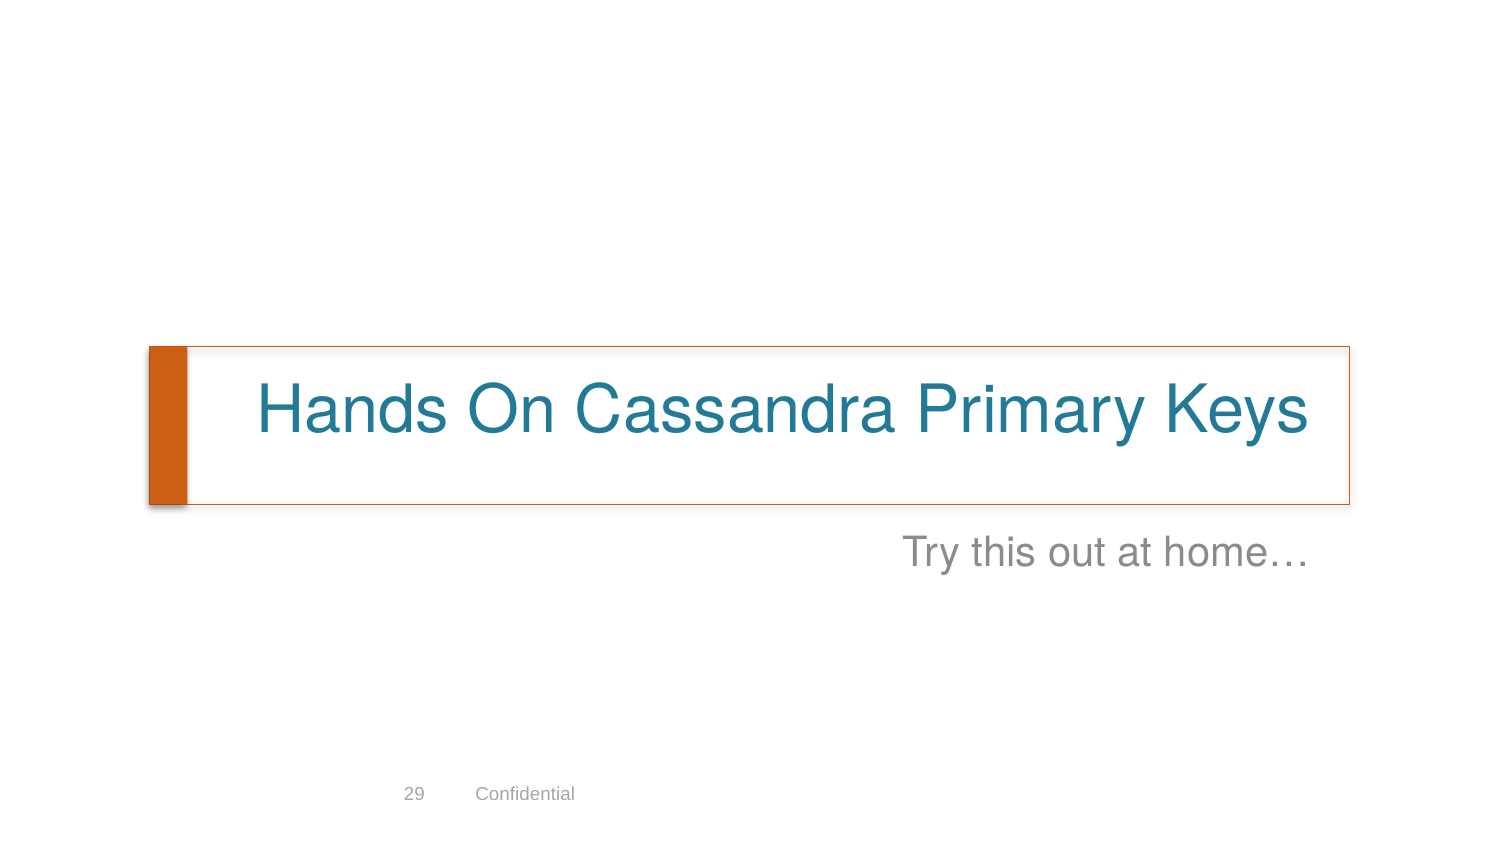

# Hands On Cassandra Primary Keys
Try this out at home…
29
Confidential